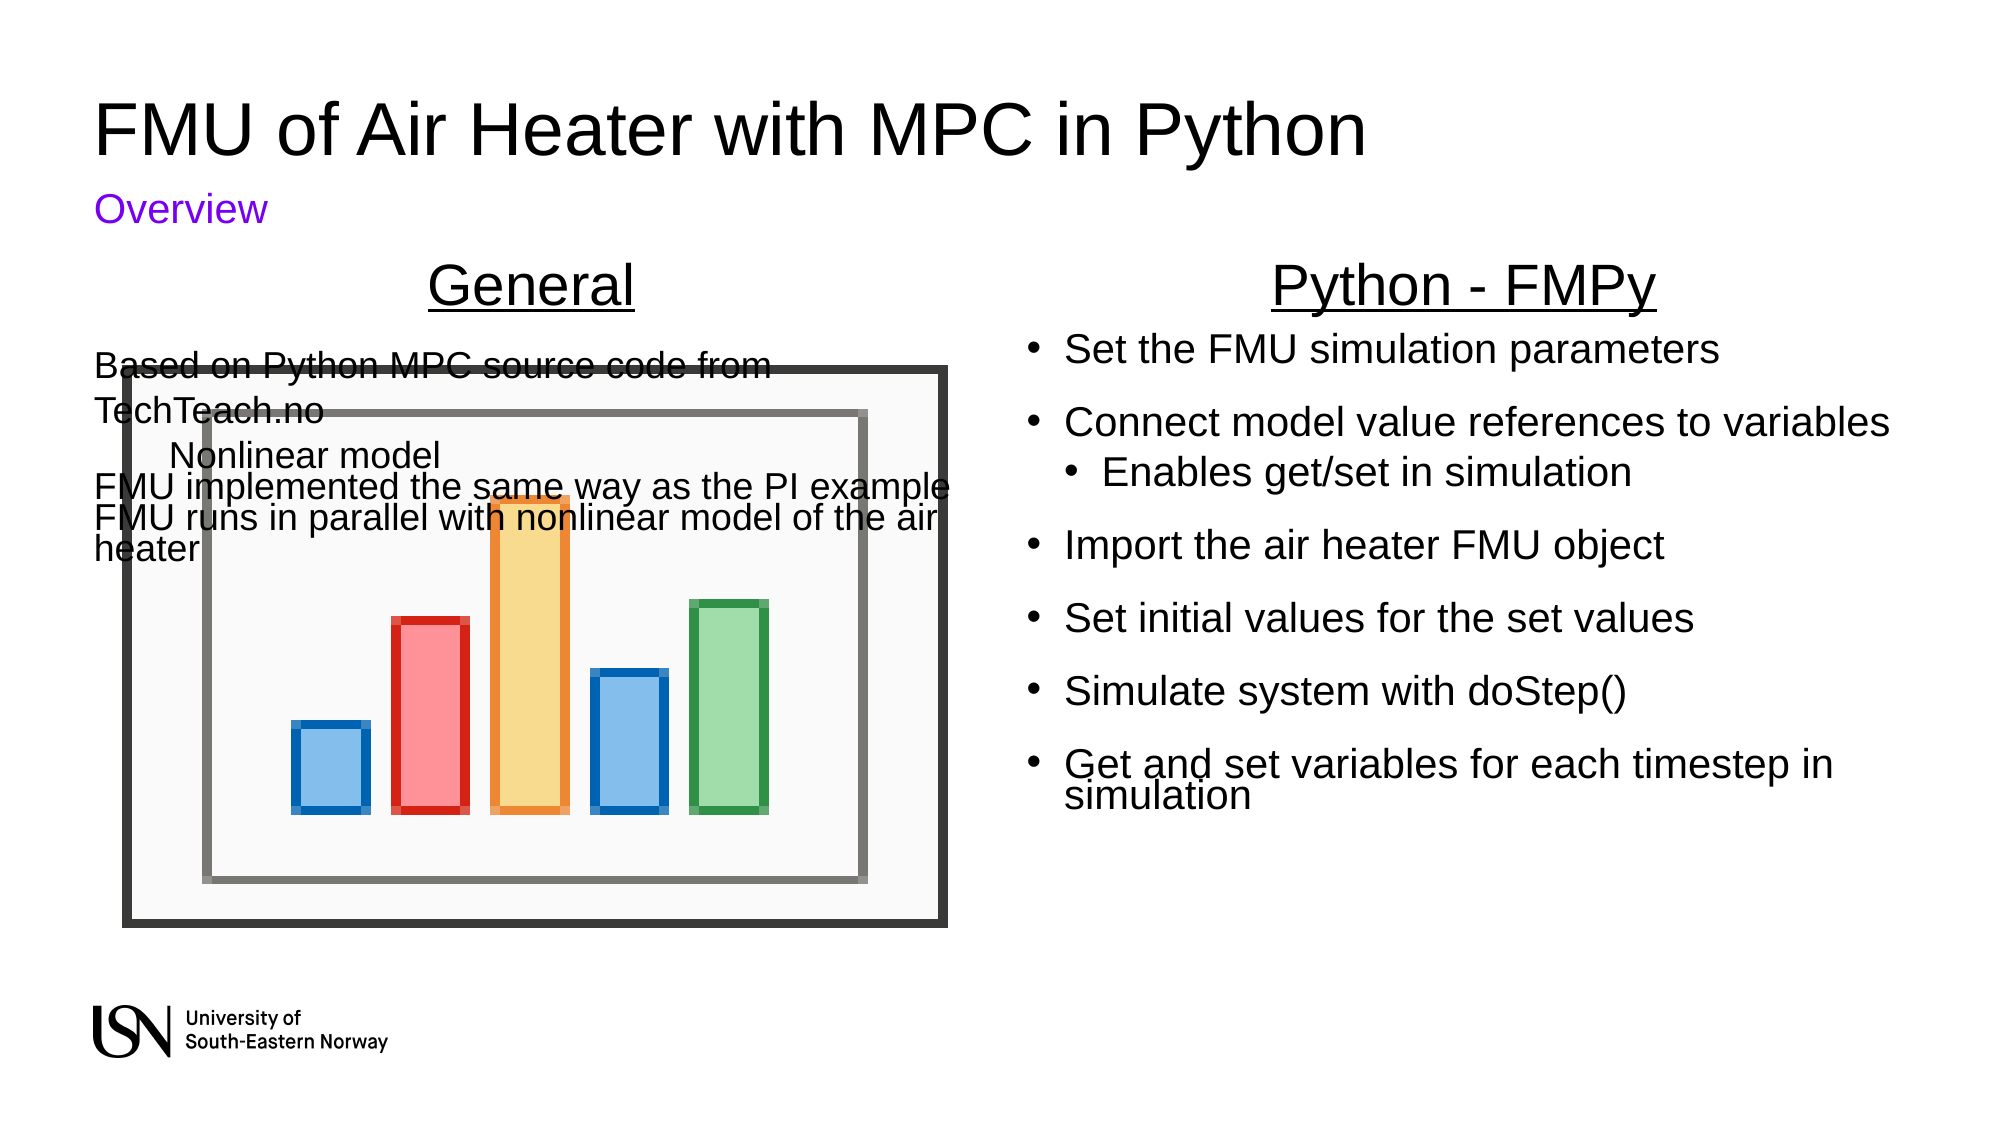

# FMU of Air Heater with MPC in Python
Overview
General
Python - FMPy
Based on Python MPC source code from TechTeach.no
Nonlinear model
FMU implemented the same way as the PI example
FMU runs in parallel with nonlinear model of the air heater
Set the FMU simulation parameters
Connect model value references to variables
Enables get/set in simulation
Import the air heater FMU object
Set initial values for the set values
Simulate system with doStep()
Get and set variables for each timestep in simulation